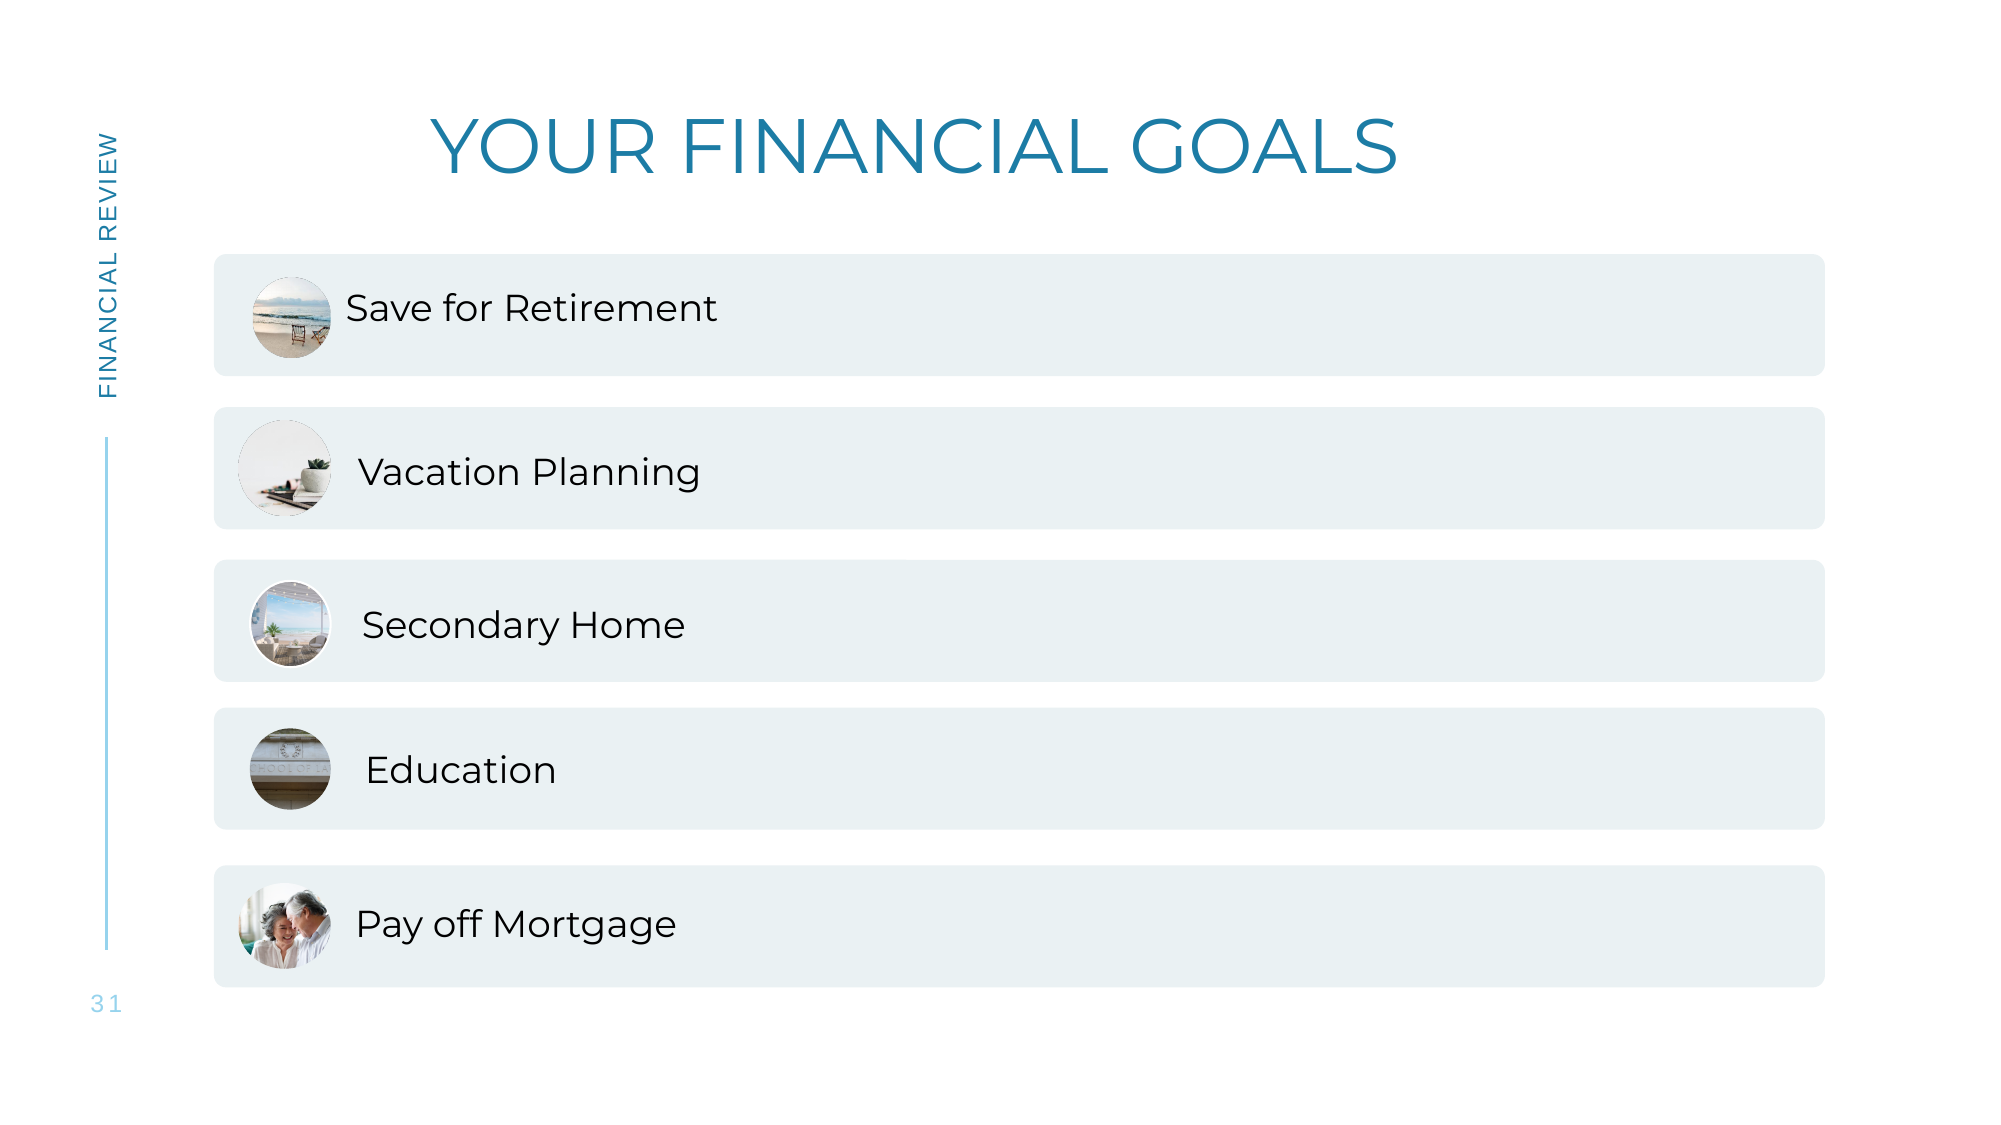

# YOUR FINANCIAL GOALS
Financial review

Save for Retirement
Vacation Planning
Secondary Home
Education
Pay off Mortgage
31